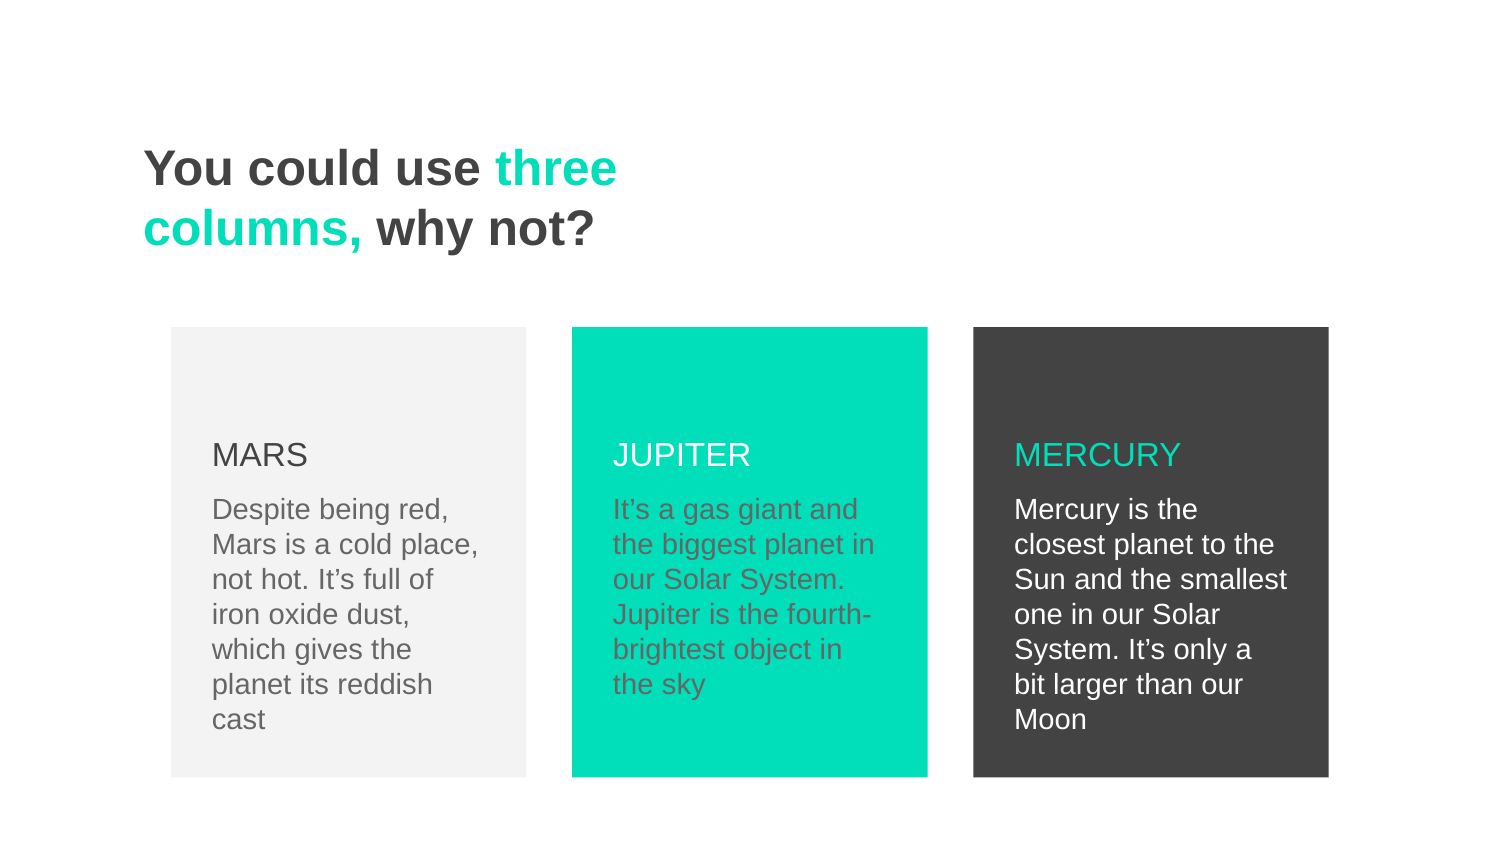

# You could use three columns, why not?
MARS
JUPITER
MERCURY
Despite being red, Mars is a cold place, not hot. It’s full of iron oxide dust, which gives the planet its reddish cast

It’s a gas giant and the biggest planet in our Solar System. Jupiter is the fourth-brightest object in the sky
Mercury is the closest planet to the Sun and the smallest one in our Solar System. It’s only a bit larger than our Moon